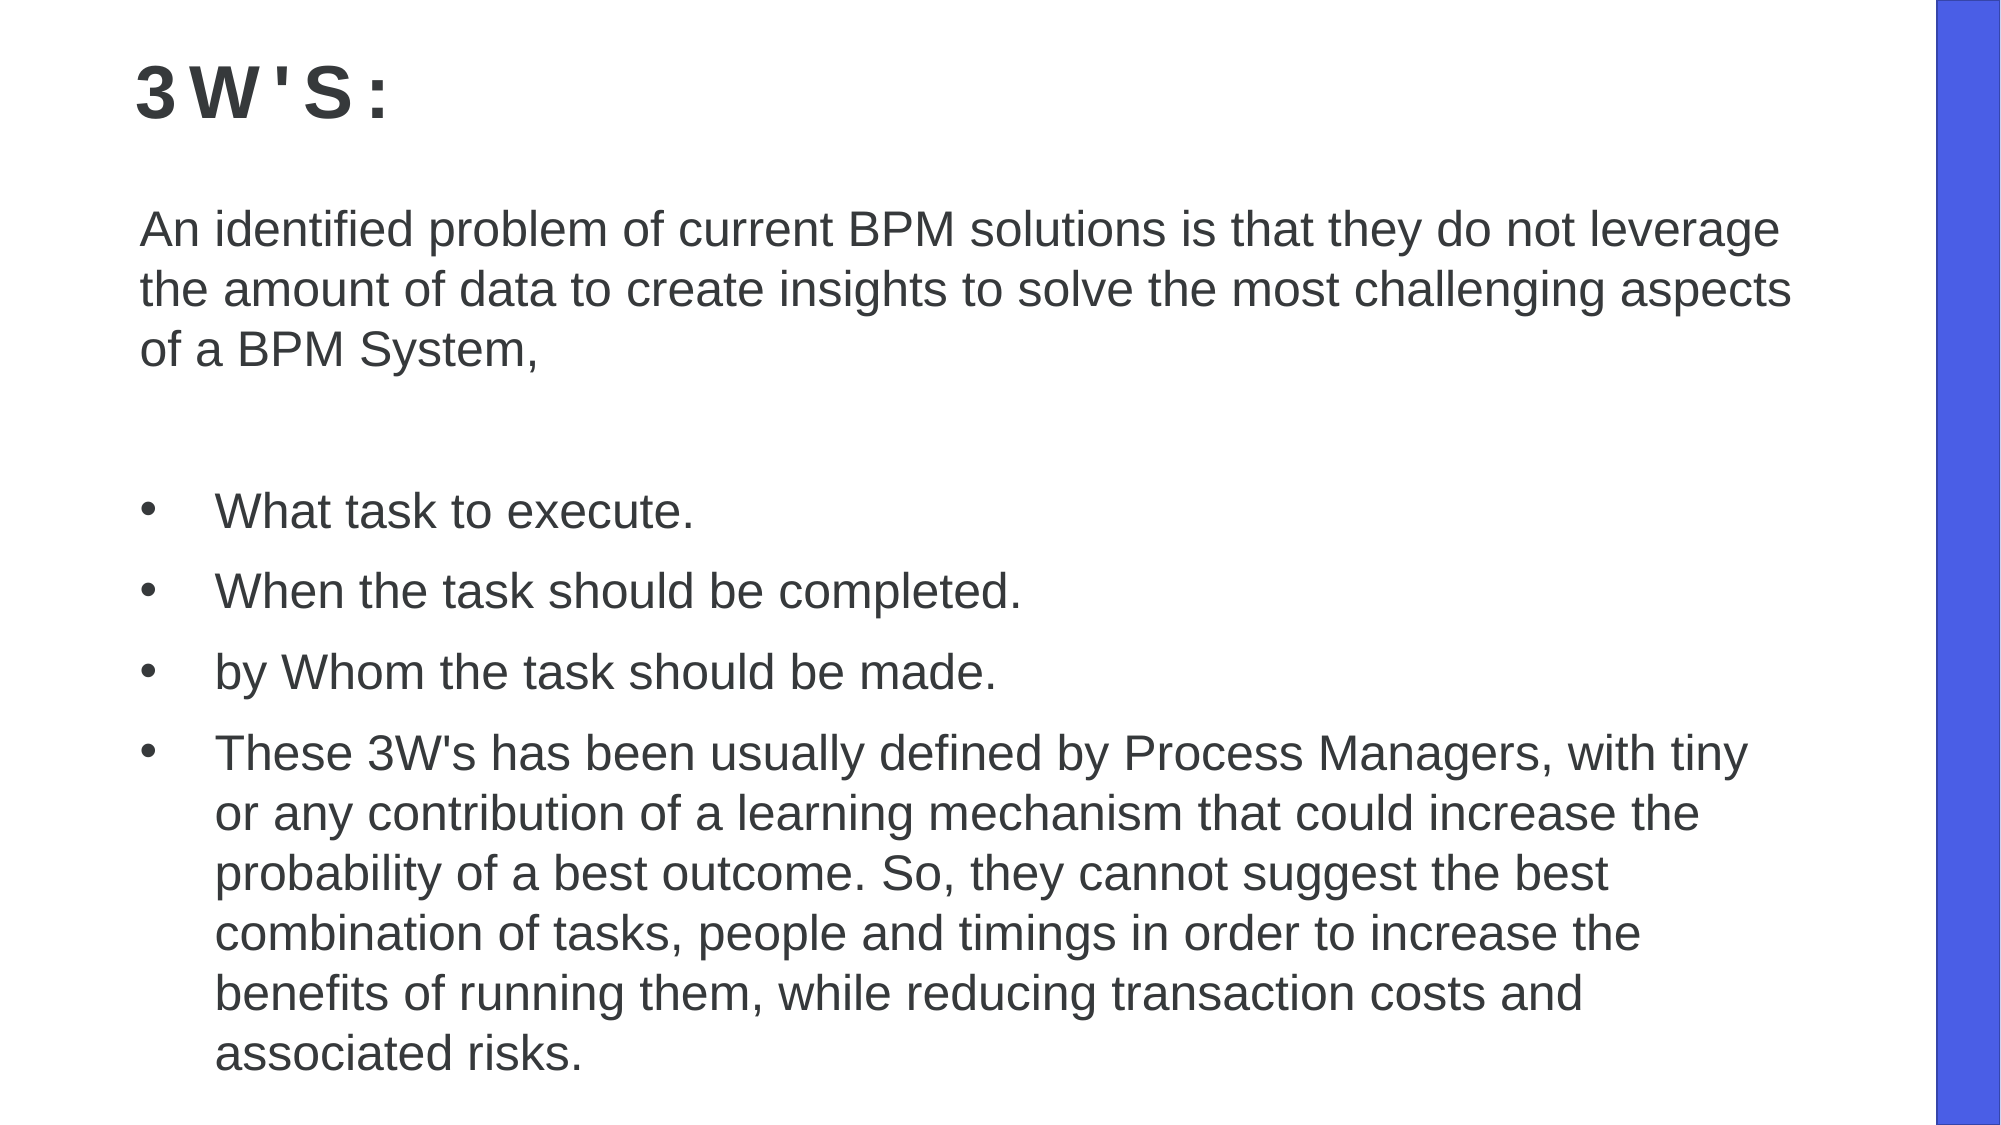

# 3W's:
An identified problem of current BPM solutions is that they do not leverage the amount of data to create insights to solve the most challenging aspects of a BPM System,

What task to execute.
When the task should be completed.
by Whom the task should be made.
These 3W's has been usually defined by Process Managers, with tiny or any contribution of a learning mechanism that could increase the probability of a best outcome. So, they cannot suggest the best combination of tasks, people and timings in order to increase the benefits of running them, while reducing transaction costs and associated risks.